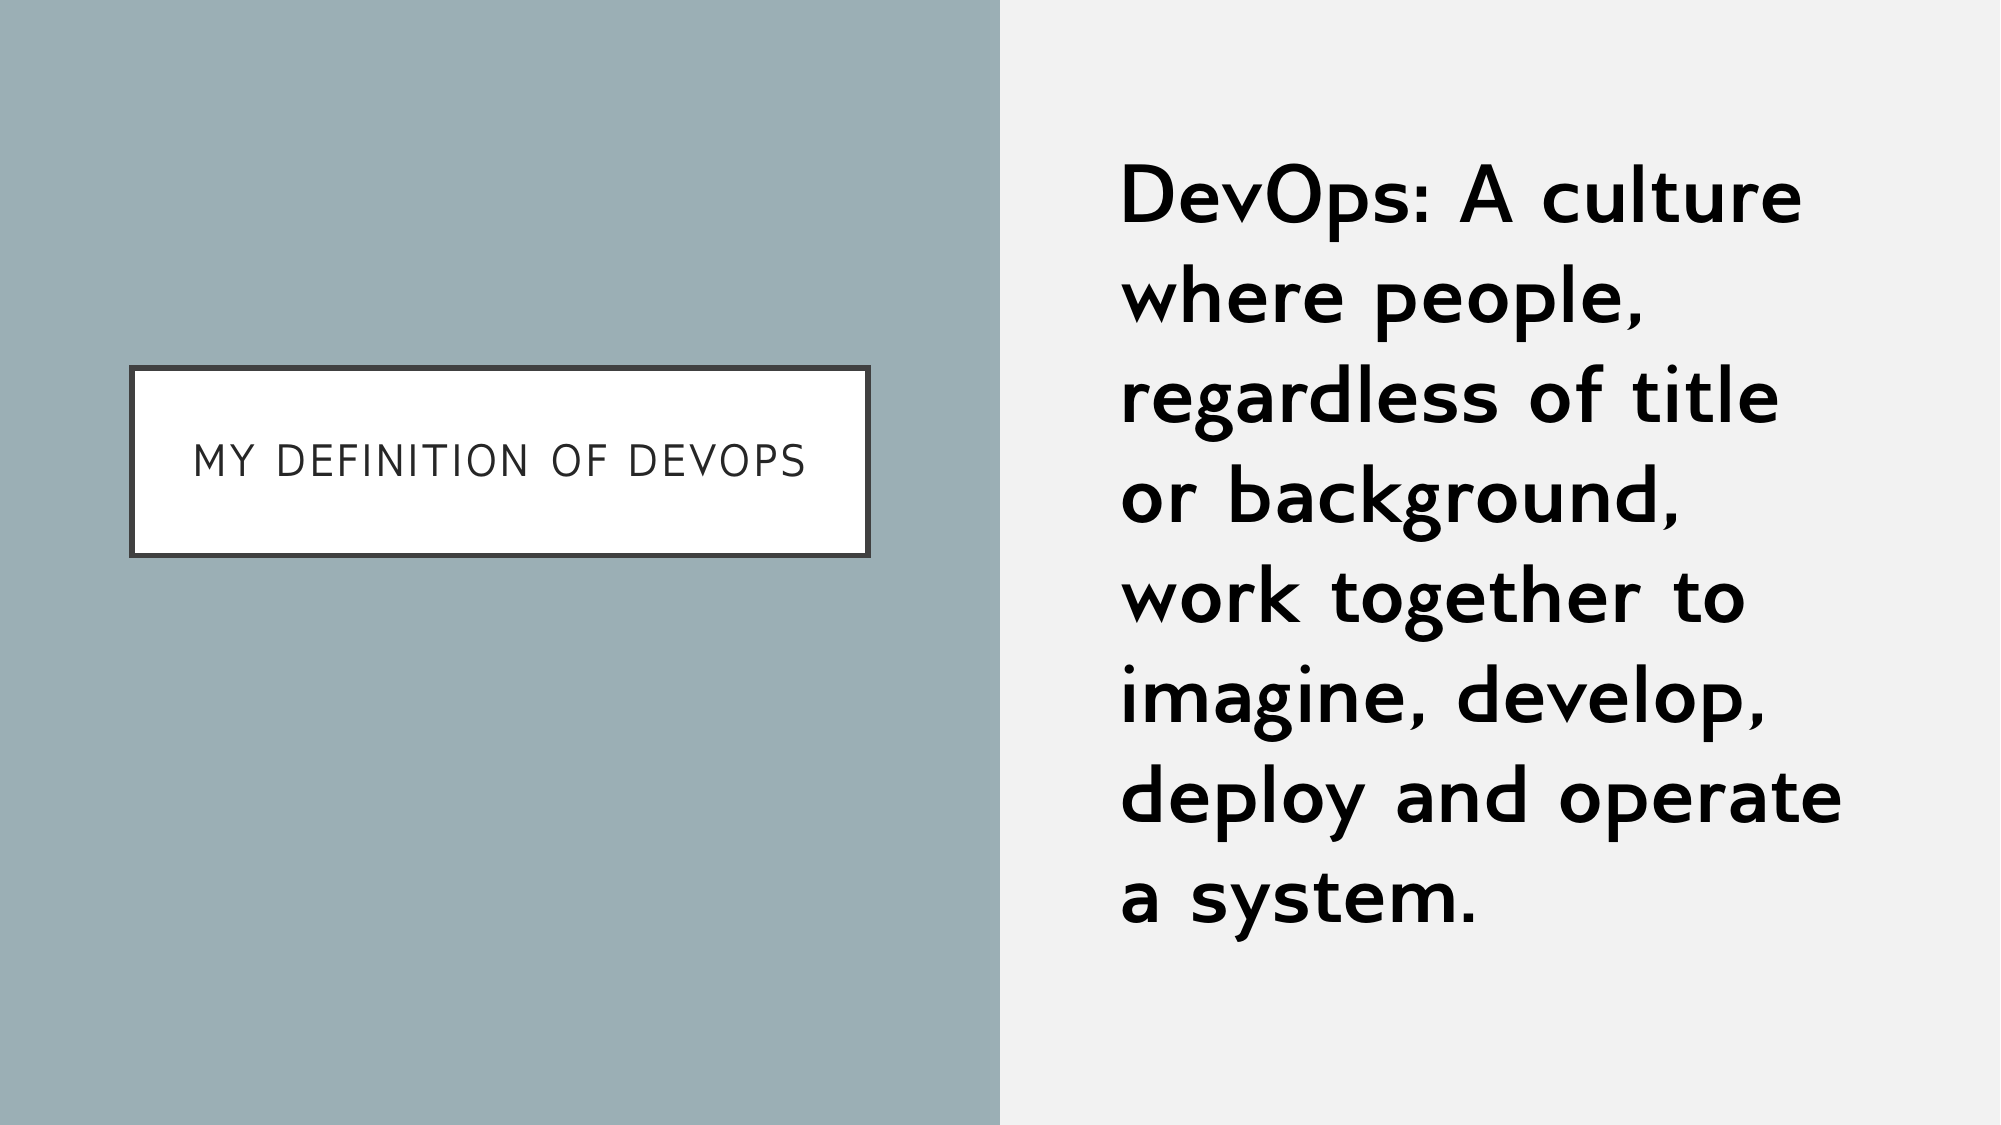

DevOps: A culture where people, regardless of title or background, work together to imagine, develop, deploy and operate a system.

# My Definition of DevOps